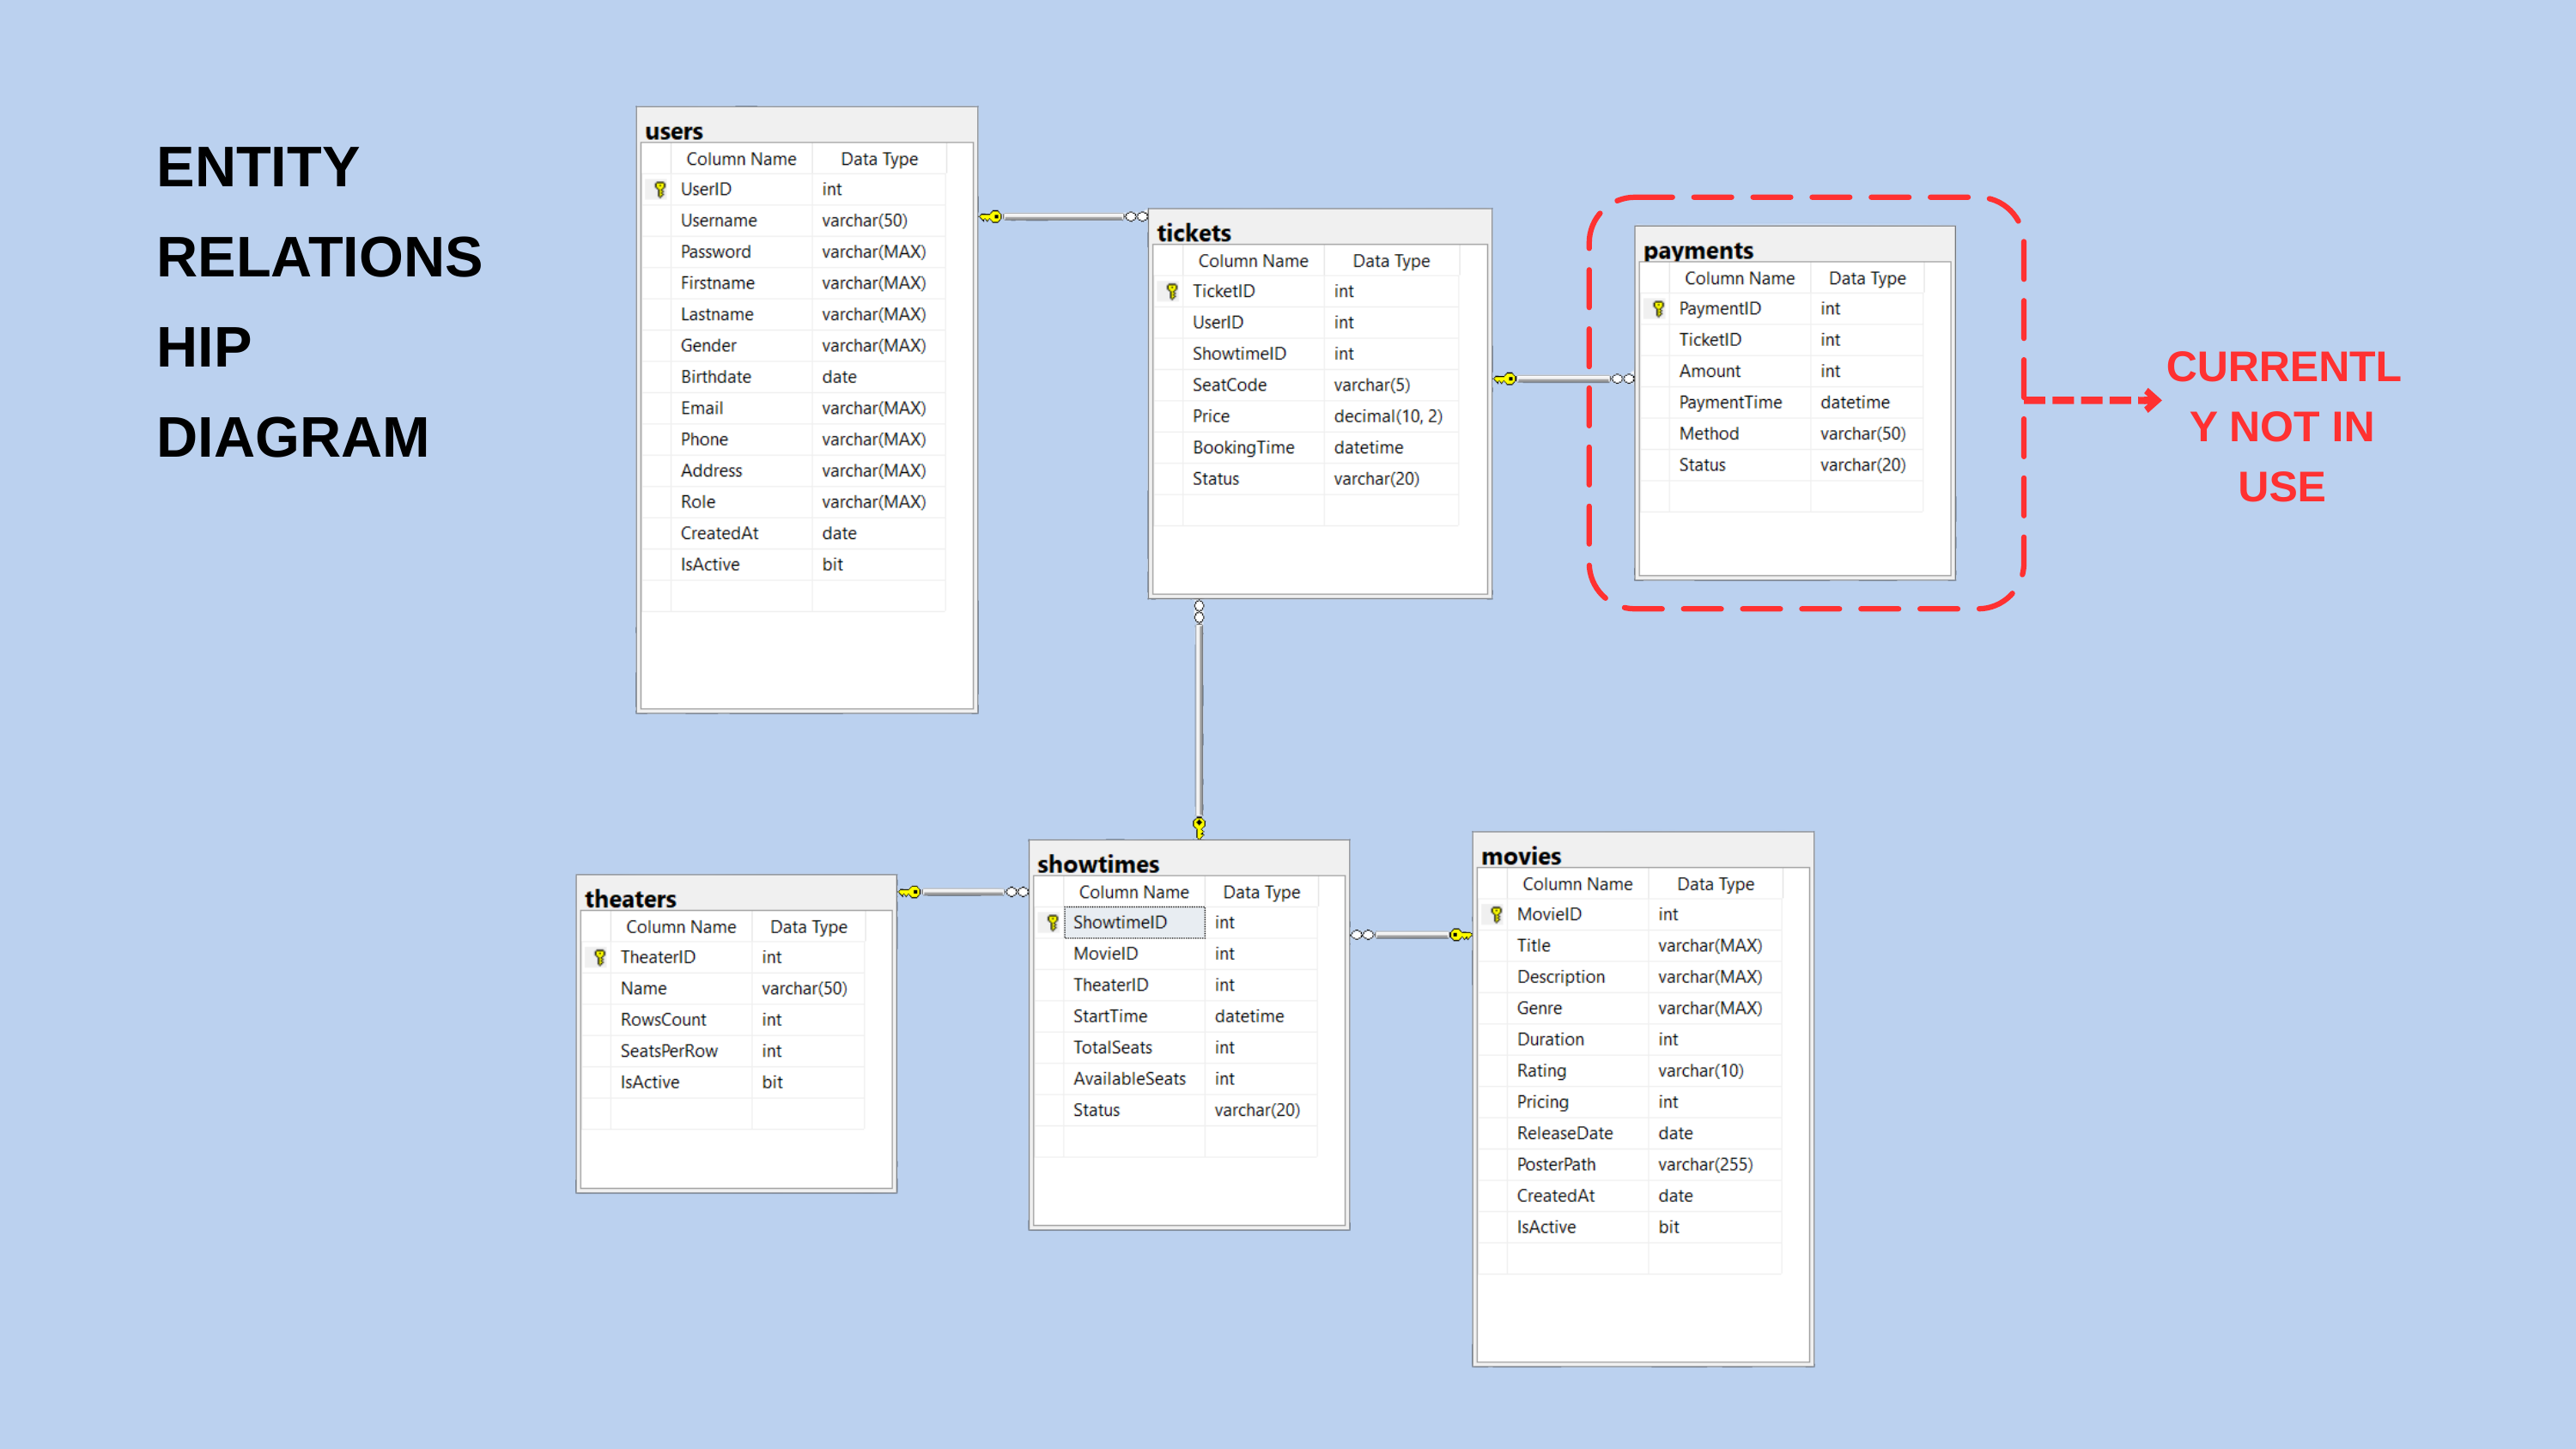

ENTITY RELATIONSHIP DIAGRAM

CURRENTLY NOT IN USE